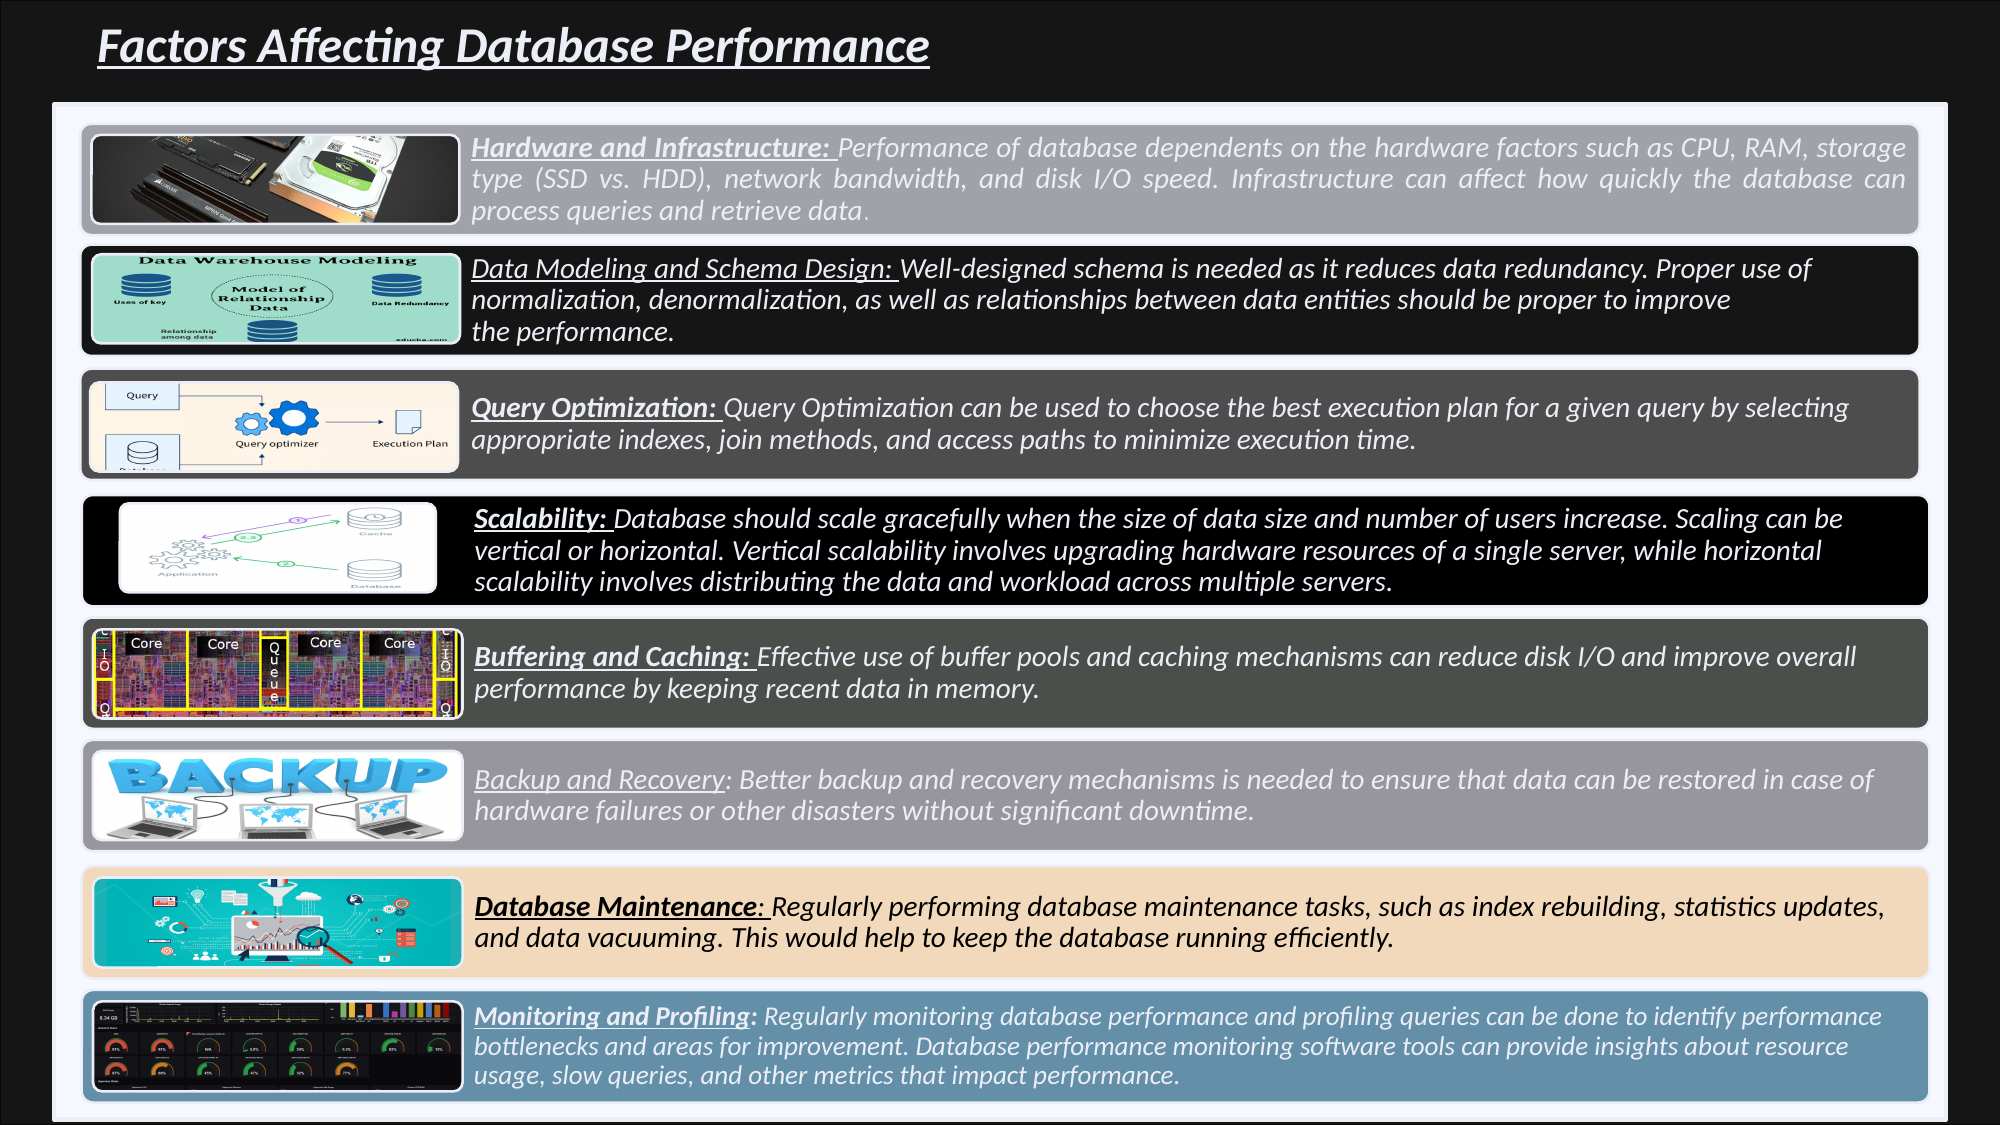

Factors Affecting Database Performance

Hardware and Infrastructure: Performance of database dependents on the hardware factors such as CPU, RAM, storage type (SSD vs. HDD), network bandwidth, and disk I/O speed. Infrastructure can affect how quickly the database can process queries and retrieve data.
Data Modeling and Schema Design: Well-designed schema is needed as it reduces data redundancy. Proper use of normalization, denormalization, as well as relationships between data entities should be proper to improve the performance.
Query Optimization: Query Optimization can be used to choose the best execution plan for a given query by selecting appropriate indexes, join methods, and access paths to minimize execution time.
Scalability: Database should scale gracefully when the size of data size and number of users increase. Scaling can be vertical or horizontal. Vertical scalability involves upgrading hardware resources of a single server, while horizontal scalability involves distributing the data and workload across multiple servers.
Buffering and Caching: Effective use of buffer pools and caching mechanisms can reduce disk I/O and improve overall performance by keeping recent data in memory.
Backup and Recovery: Better backup and recovery mechanisms is needed to ensure that data can be restored in case of hardware failures or other disasters without significant downtime.
Database Maintenance: Regularly performing database maintenance tasks, such as index rebuilding, statistics updates, and data vacuuming. This would help to keep the database running efficiently.
Monitoring and Profiling: Regularly monitoring database performance and profiling queries can be done to identify performance bottlenecks and areas for improvement. Database performance monitoring software tools can provide insights about resource usage, slow queries, and other metrics that impact performance.